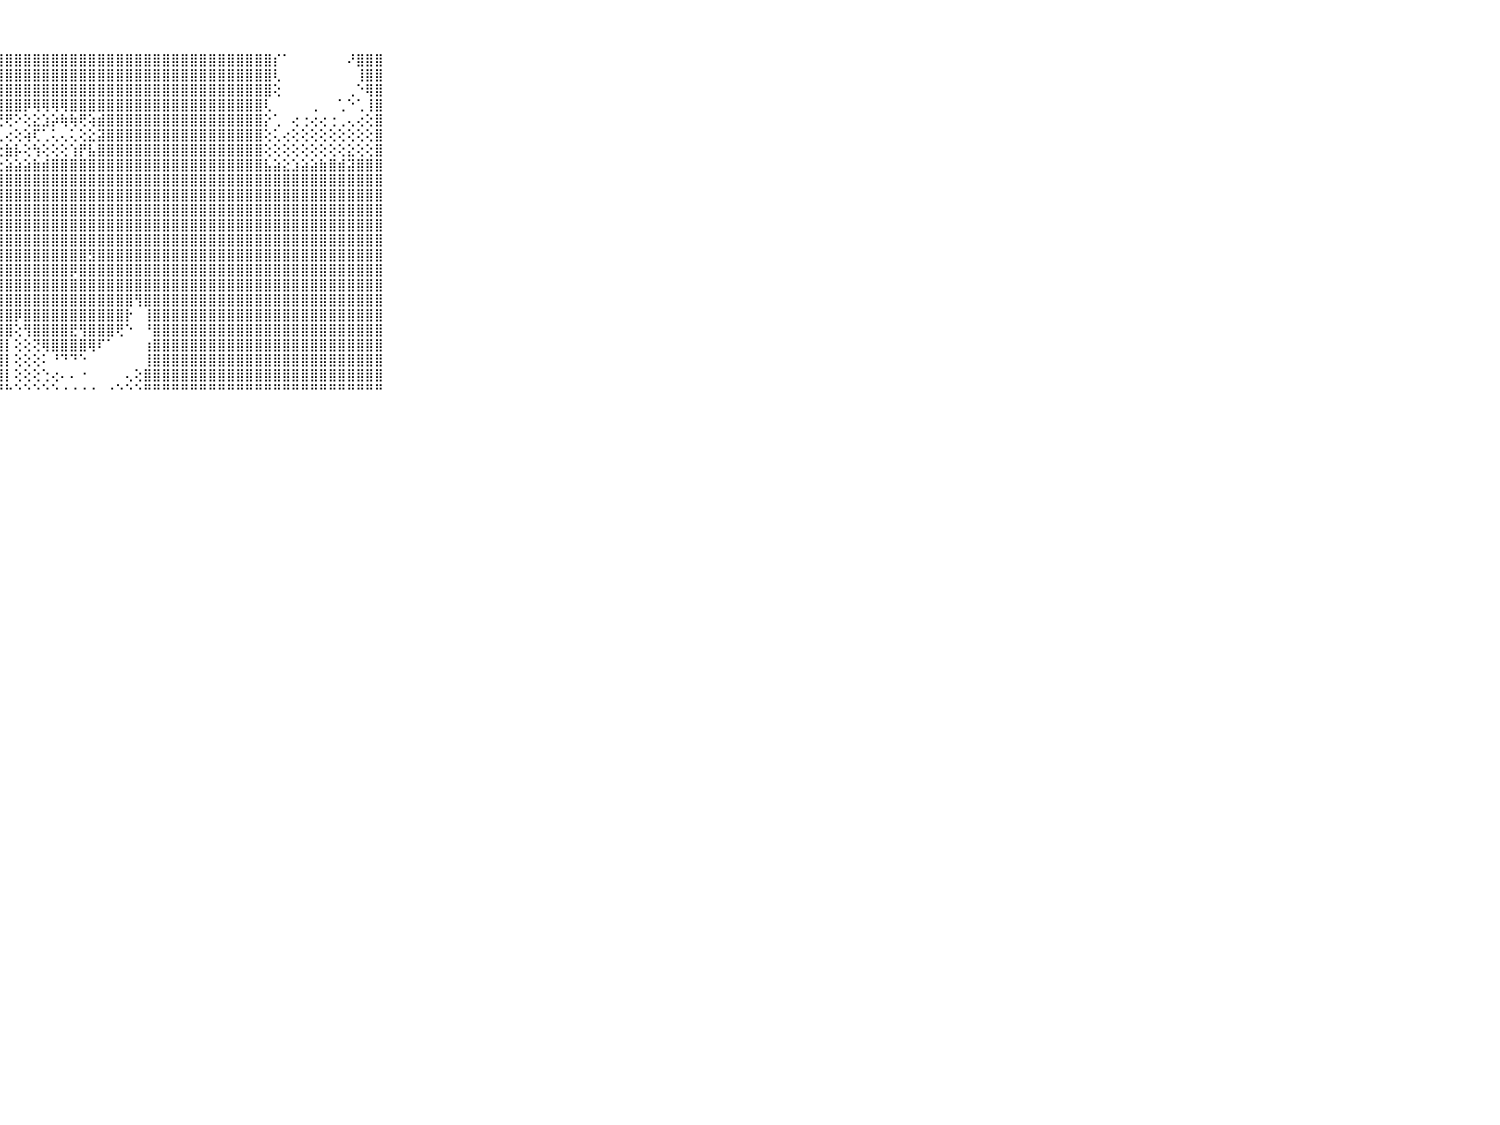

⠀⠀⠀⠀⠀⠀⠀⠀⠀⠀⠀⣿⣿⣿⣿⣿⣿⣿⣿⣿⣿⣿⣿⣿⣿⣿⣿⣿⣿⣿⣿⣿⣿⣿⣿⣿⣿⣿⣿⣿⣿⣿⣿⣿⣿⣿⣿⣿⣿⣿⣿⣿⣿⣿⣿⣿⣿⡎⠁⠀⠀⠀⠀⠀⠀⠜⣿⣿⣿⠀⠀⠀⠀⠀⠀⠀⠀⠀⠀⠀⠀
⠀⠀⠀⠀⠀⠀⠀⠀⠀⠀⠀⣿⣿⣿⣿⣿⣿⣿⣿⣿⣿⣿⣿⣿⣿⣿⣿⣿⣿⣿⣿⣿⣿⣿⣿⣿⣿⣿⣿⣿⣿⣿⣿⣿⣿⣿⣿⣿⣿⣿⣿⣿⣿⣿⣿⣿⣿⢇⠀⠀⠀⠀⠀⠀⠀⠀⢸⣿⣿⠀⠀⠀⠀⠀⠀⠀⠀⠀⠀⠀⠀
⠀⠀⠀⠀⠀⠀⠀⠀⠀⠀⠀⣿⣿⣿⣿⣿⣿⣿⣿⣿⣿⣿⣿⣿⣿⣿⣿⣿⣿⣿⣿⣿⣿⣿⣿⣿⣿⣿⣿⣿⣿⣿⣿⣿⣿⣿⣿⣿⣿⣿⣿⣿⣿⣿⣿⣿⣿⢕⠀⠀⠀⠀⠀⠀⠀⢀⠑⢿⣿⠀⠀⠀⠀⠀⠀⠀⠀⠀⠀⠀⠀
⠀⠀⠀⠀⠀⠀⠀⠀⠀⠀⠀⢻⣿⣿⣿⣿⣿⣿⣿⣿⣿⣿⣿⣿⣿⣿⣿⣿⣿⣿⡿⢿⢿⢿⢿⣿⣿⣿⣿⣿⣿⣿⣿⣿⣿⣿⣿⣿⣿⣿⣿⣿⣿⣿⣿⣿⢇⠀⠀⠀⠀⢀⠀⠀⢁⠑⢁⢸⣿⠀⠀⠀⠀⠀⠀⠀⠀⠀⠀⠀⠀
⠀⠀⠀⠀⠀⠀⠀⠀⠀⠀⠀⣿⣿⣿⣿⣿⣿⣿⣿⣿⣿⣿⣿⣿⣿⣿⣿⢟⢟⠕⢕⣕⣱⡵⢷⢷⢟⢵⣾⣿⣿⣿⣿⣿⣿⣿⣿⣿⣿⣿⣿⣿⣿⣿⣿⣿⡕⢁⠀⢔⢐⢔⢔⢐⢀⢄⢔⢕⣿⠀⠀⠀⠀⠀⠀⠀⠀⠀⠀⠀⠀
⠀⠀⠀⠀⠀⠀⠀⠀⠀⠀⠀⣿⣿⣿⣿⣿⣿⣿⣿⣿⣿⣿⣿⣿⣿⡿⢟⢁⢔⢕⢵⢏⢁⢅⢄⢅⢕⣕⣽⣿⣿⣿⣿⣿⣿⣿⣿⣿⣿⣿⣿⣿⣿⣿⣿⣿⢕⢅⢔⢕⢕⢕⢕⢕⢕⢕⢕⢕⣿⠀⠀⠀⠀⠀⠀⠀⠀⠀⠀⠀⠀
⠀⠀⠀⠀⠀⠀⠀⠀⠀⠀⠀⣿⣿⣿⣿⣿⣿⣿⣿⣿⣿⣿⣿⣿⣿⢇⢕⢕⣷⡧⢕⢳⢕⢕⢕⢱⡟⣧⣿⣿⣿⣿⣿⣿⣿⣿⣿⣿⣿⣿⣿⣿⣿⣿⣿⣿⢕⢕⢕⢕⢕⢕⢕⢕⢕⣕⢕⢕⣿⠀⠀⠀⠀⠀⠀⠀⠀⠀⠀⠀⠀
⠀⠀⠀⠀⠀⠀⠀⠀⠀⠀⠀⣿⣿⣿⣿⣿⣿⣿⣿⣿⣿⣿⣿⣿⡇⢸⢟⣕⣵⣵⣵⣷⣾⣿⣿⣿⣿⣿⣿⣿⣿⣿⣿⣿⣿⣿⣿⣿⣿⣿⣿⣿⣿⣿⣿⣿⣧⣵⣕⣱⣵⣵⣷⣿⣾⣽⣿⣿⣿⠀⠀⠀⠀⠀⠀⠀⠀⠀⠀⠀⠀
⠀⠀⠀⠀⠀⠀⠀⠀⠀⠀⠀⣿⣿⣿⣿⣿⣿⣿⣿⣿⣿⣿⣿⣿⣧⢕⢜⢹⣿⣿⣿⣿⣿⣿⣿⣿⣿⣿⣿⣿⣿⣿⣿⣿⣿⣿⣿⣿⣿⣿⣿⣿⣿⣿⣿⣿⣿⣿⣿⣿⣿⣿⣿⣿⣿⣿⣿⣿⣿⠀⠀⠀⠀⠀⠀⠀⠀⠀⠀⠀⠀
⠀⠀⠀⠀⠀⠀⠀⠀⠀⠀⠀⣿⣿⣿⣿⣿⣿⣿⣿⣿⣿⣿⣿⣿⣿⢕⢕⣿⣿⣿⣿⣿⣿⣿⣿⣿⣿⣿⣿⣿⣿⣿⣿⣿⣿⣿⣿⣿⣿⣿⣿⣿⣿⣿⣿⣿⣿⣿⣿⣿⣿⣿⣿⣿⣿⣿⣿⣿⣿⠀⠀⠀⠀⠀⠀⠀⠀⠀⠀⠀⠀
⠀⠀⠀⠀⠀⠀⠀⠀⠀⠀⠀⣿⣿⣿⣿⣿⣿⣿⣿⣿⣿⣿⣿⣿⣿⡕⢕⢿⣿⣿⣿⣿⣿⣿⣿⣿⣿⣿⣿⣿⣿⣿⣿⣿⣿⣿⣿⣿⣿⣿⣿⣿⣿⣿⣿⣿⣿⣿⣿⣿⣿⣿⣿⣿⣿⣿⣿⣿⣿⠀⠀⠀⠀⠀⠀⠀⠀⠀⠀⠀⠀
⠀⠀⠀⠀⠀⠀⠀⠀⠀⠀⠀⣿⣿⣿⣿⣿⣿⣿⣿⣿⣿⣿⣿⣿⣿⣇⢕⢸⣿⣿⣿⣿⣿⣿⣿⣿⣿⣿⣿⣿⣿⣿⣿⣿⣿⣿⣿⣿⣿⣿⣿⣿⣿⣿⣿⣿⣿⣿⣿⣿⣿⣿⣿⣿⣿⣿⣿⣿⣿⠀⠀⠀⠀⠀⠀⠀⠀⠀⠀⠀⠀
⠀⠀⠀⠀⠀⠀⠀⠀⠀⠀⠀⣿⣿⣿⣿⣿⣿⣿⣿⣿⣿⣿⣿⣿⣿⣿⣧⣼⣿⣿⣿⣿⣿⣿⣿⣿⣿⣿⣿⣿⣿⣿⣿⣿⣿⣿⣿⣿⣿⣿⣿⣿⣿⣿⣿⣿⣿⣿⣿⣿⣿⣿⣿⣿⣿⣿⣿⣿⣿⠀⠀⠀⠀⠀⠀⠀⠀⠀⠀⠀⠀
⠀⠀⠀⠀⠀⠀⠀⠀⠀⠀⠀⣿⣿⣿⣿⣿⣿⣿⣿⣿⣿⣿⣿⣿⣿⣿⣿⣿⣿⣿⣿⣿⣿⣿⣿⣿⣿⣻⣿⣿⣿⣿⣿⣿⣿⣿⣿⣿⣿⣿⣿⣿⣿⣿⣿⣿⣿⣿⣿⣿⣿⣿⣿⣿⣿⣿⣿⣿⣿⠀⠀⠀⠀⠀⠀⠀⠀⠀⠀⠀⠀
⠀⠀⠀⠀⠀⠀⠀⠀⠀⠀⠀⣿⣿⣿⣿⣿⣿⣿⣿⣿⣿⣿⣿⣿⣿⣿⣿⣿⣿⣿⣿⣿⣿⣿⣿⡿⣿⣿⣿⣿⣿⣿⣿⣿⣿⣿⣿⣿⣿⣿⣿⣿⣿⣿⣿⣿⣿⣿⣿⣿⣿⣿⣿⣿⣿⣿⣿⣿⣿⠀⠀⠀⠀⠀⠀⠀⠀⠀⠀⠀⠀
⠀⠀⠀⠀⠀⠀⠀⠀⠀⠀⠀⣿⣿⣿⣿⣿⣿⣿⣿⣿⣿⣿⣿⣿⣿⣿⣿⣿⣿⣿⣿⣿⣿⣿⣿⣿⣿⣿⣿⣿⣿⣿⣿⣿⣿⣿⣿⣿⣿⣿⣿⣿⣿⣿⣿⣿⣿⣿⣿⣿⣿⣿⣿⣿⣿⣿⣿⣿⣿⠀⠀⠀⠀⠀⠀⠀⠀⠀⠀⠀⠀
⠀⠀⠀⠀⠀⠀⠀⠀⠀⠀⠀⣿⣿⣿⣿⣿⣿⣿⣿⣿⣿⣿⣿⣿⣿⣿⣿⣿⣿⣿⣿⣿⣿⣿⣿⣿⣿⣿⣿⣿⣿⣿⢻⣿⣿⣿⣿⣿⣿⣿⣿⣿⣿⣿⣿⣿⣿⣿⣿⣿⣿⣿⣿⣿⣿⣿⣿⣿⣿⠀⠀⠀⠀⠀⠀⠀⠀⠀⠀⠀⠀
⠀⠀⠀⠀⠀⠀⠀⠀⠀⠀⠀⣿⣿⣿⣿⣿⣿⣿⣿⣿⣿⣿⣿⣿⣿⣿⣿⣿⣿⡿⣿⣿⣿⣿⣿⣿⣿⣿⣿⣿⣿⡗⠀⢸⣿⣿⣿⣿⣿⣿⣿⣿⣿⣿⣿⣿⣿⣿⣿⣿⣿⣿⣿⣿⣿⣿⣿⣿⣿⠀⠀⠀⠀⠀⠀⠀⠀⠀⠀⠀⠀
⠀⠀⠀⠀⠀⠀⠀⠀⠀⠀⠀⣿⣿⣿⣿⣿⣿⣿⣿⣿⣿⣿⣿⣿⣿⣿⣿⣿⣿⢕⢻⣿⣿⣿⣿⣟⢻⣿⣿⣿⢟⠑⠀⠘⣿⣿⣿⣿⣿⣿⣿⣿⣿⣿⣿⣿⣿⣿⣿⣿⣿⣿⣿⣿⣿⣿⣿⣿⣿⠀⠀⠀⠀⠀⠀⠀⠀⠀⠀⠀⠀
⠀⠀⠀⠀⠀⠀⠀⠀⠀⠀⠀⣿⣿⣿⣿⣿⣿⣿⣿⣿⣿⣿⣿⣿⣿⣿⣿⣿⡇⢕⢕⢝⢿⣿⣿⣿⣿⢿⠏⠁⠀⠀⠀⢰⣿⣿⣿⣿⣿⣿⣿⣿⣿⣿⣿⣿⣿⣿⣿⣿⣿⣿⣿⣿⣿⣿⣿⣿⣿⠀⠀⠀⠀⠀⠀⠀⠀⠀⠀⠀⠀
⠀⠀⠀⠀⠀⠀⠀⠀⠀⠀⠀⣿⣿⣿⣿⣿⣿⣿⣿⣿⣿⣿⣿⣿⣿⣿⣿⣿⡇⢕⢕⢕⠅⠘⠙⠙⠑⠀⠀⠀⠀⠀⠀⢸⣿⣿⣿⣿⣿⣿⣿⣿⣿⣿⣿⣿⣿⣿⣿⣿⣿⣿⣿⣿⣿⣿⣿⣿⣿⠀⠀⠀⠀⠀⠀⠀⠀⠀⠀⠀⠀
⠀⠀⠀⠀⠀⠀⠀⠀⠀⠀⠀⣿⣿⣿⣿⣿⣿⣿⣿⣿⣿⣿⣿⣿⣿⣿⣿⣿⡇⢕⢕⢕⢑⢔⠄⠄⠐⠀⠀⠀⠀⢄⢕⣿⣿⣿⣿⣿⣿⣿⣿⣿⣿⣿⣿⣿⣿⣿⣿⣿⣿⣿⣿⣿⣿⣿⣿⣿⣿⠀⠀⠀⠀⠀⠀⠀⠀⠀⠀⠀⠀
⠀⠀⠀⠀⠀⠀⠀⠀⠀⠀⠀⠛⠛⠛⠛⠛⠛⠛⠛⠛⠛⠛⠛⠛⠛⠛⠛⠛⠓⠑⠑⠑⠑⠑⠐⠐⠐⠐⠀⠐⠑⠑⠑⠛⠛⠛⠛⠛⠛⠛⠛⠛⠛⠛⠛⠛⠛⠛⠛⠛⠛⠛⠛⠛⠛⠛⠛⠛⠛⠀⠀⠀⠀⠀⠀⠀⠀⠀⠀⠀⠀